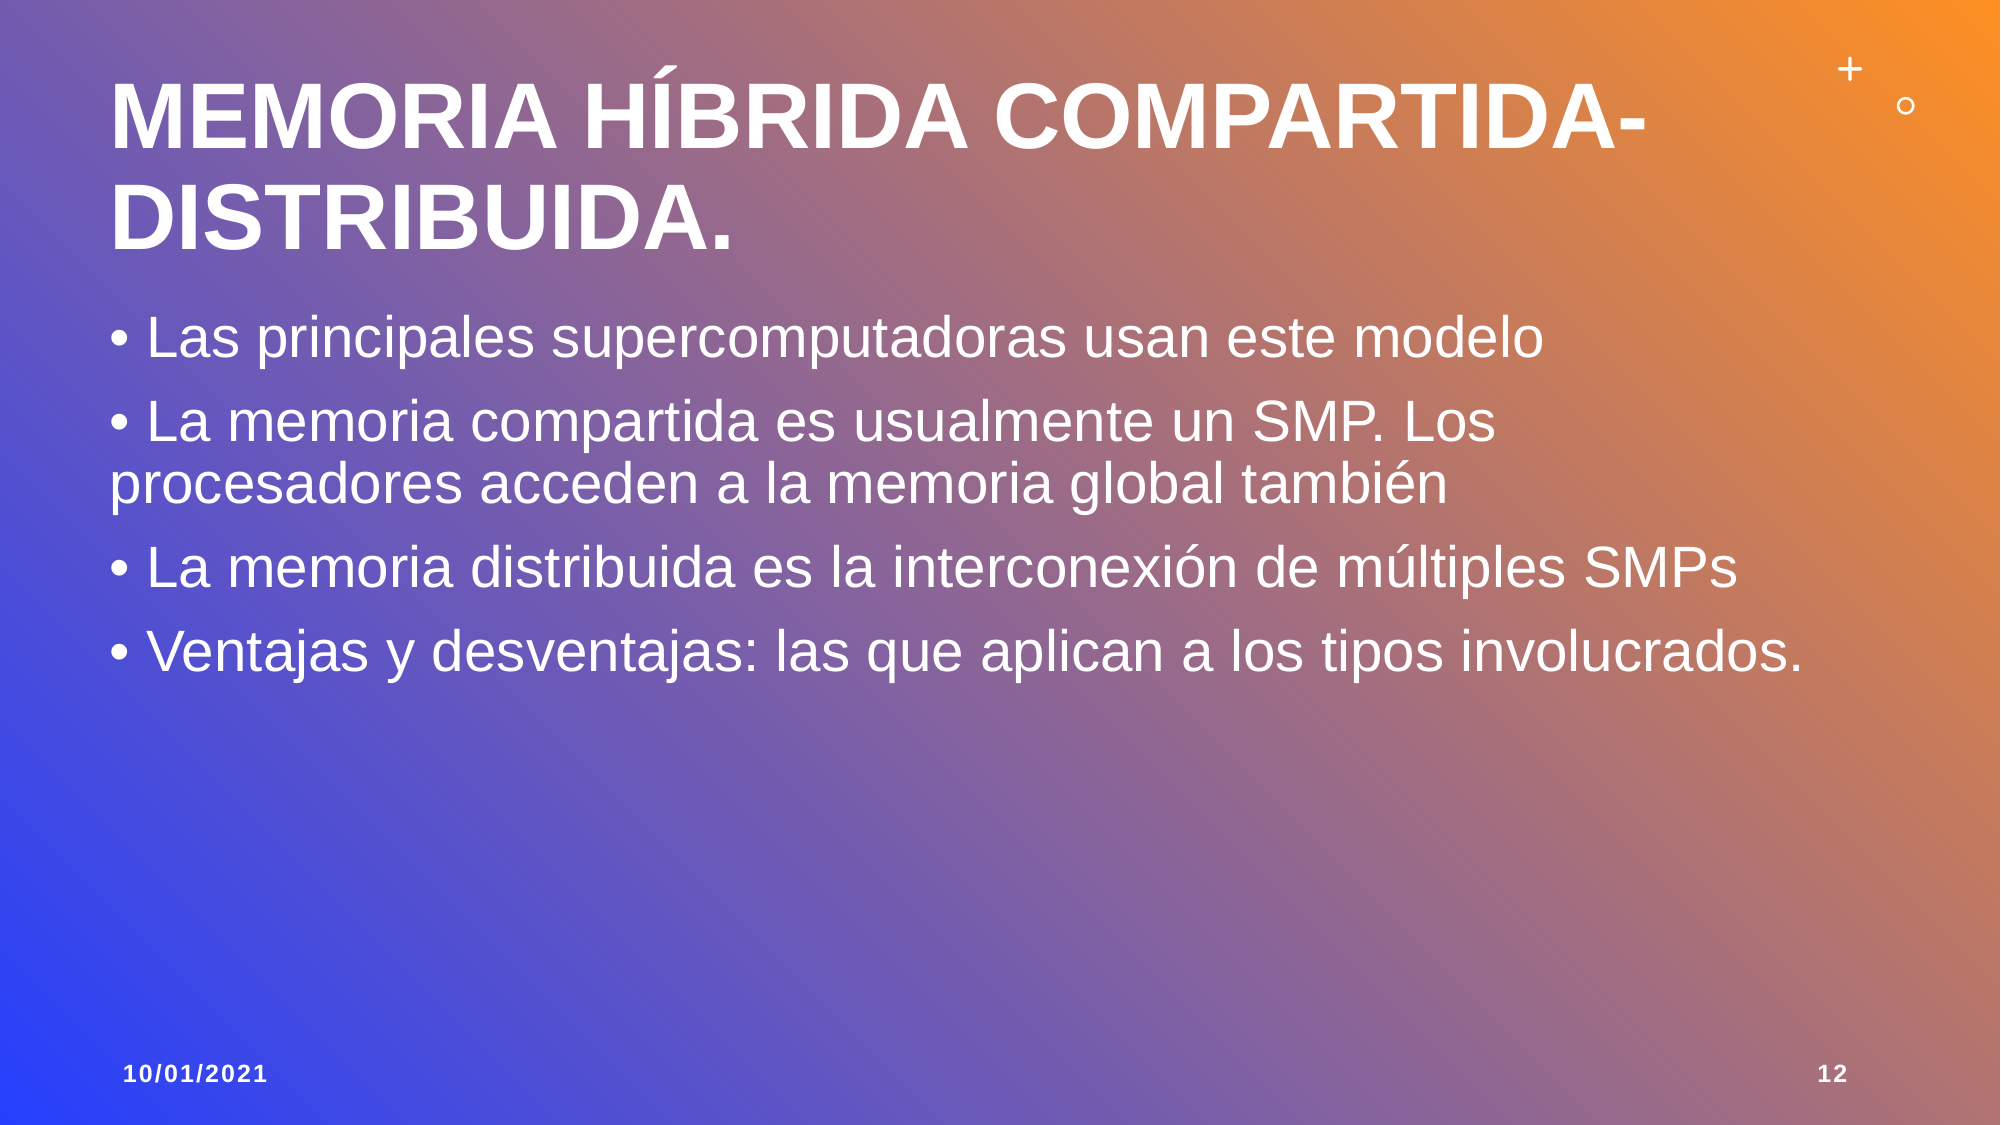

# Memoria Híbrida Compartida-Distribuida.
• Las principales supercomputadoras usan este modelo
• La memoria compartida es usualmente un SMP. Los procesadores acceden a la memoria global también
• La memoria distribuida es la interconexión de múltiples SMPs
• Ventajas y desventajas: las que aplican a los tipos involucrados.

10/01/2021
12